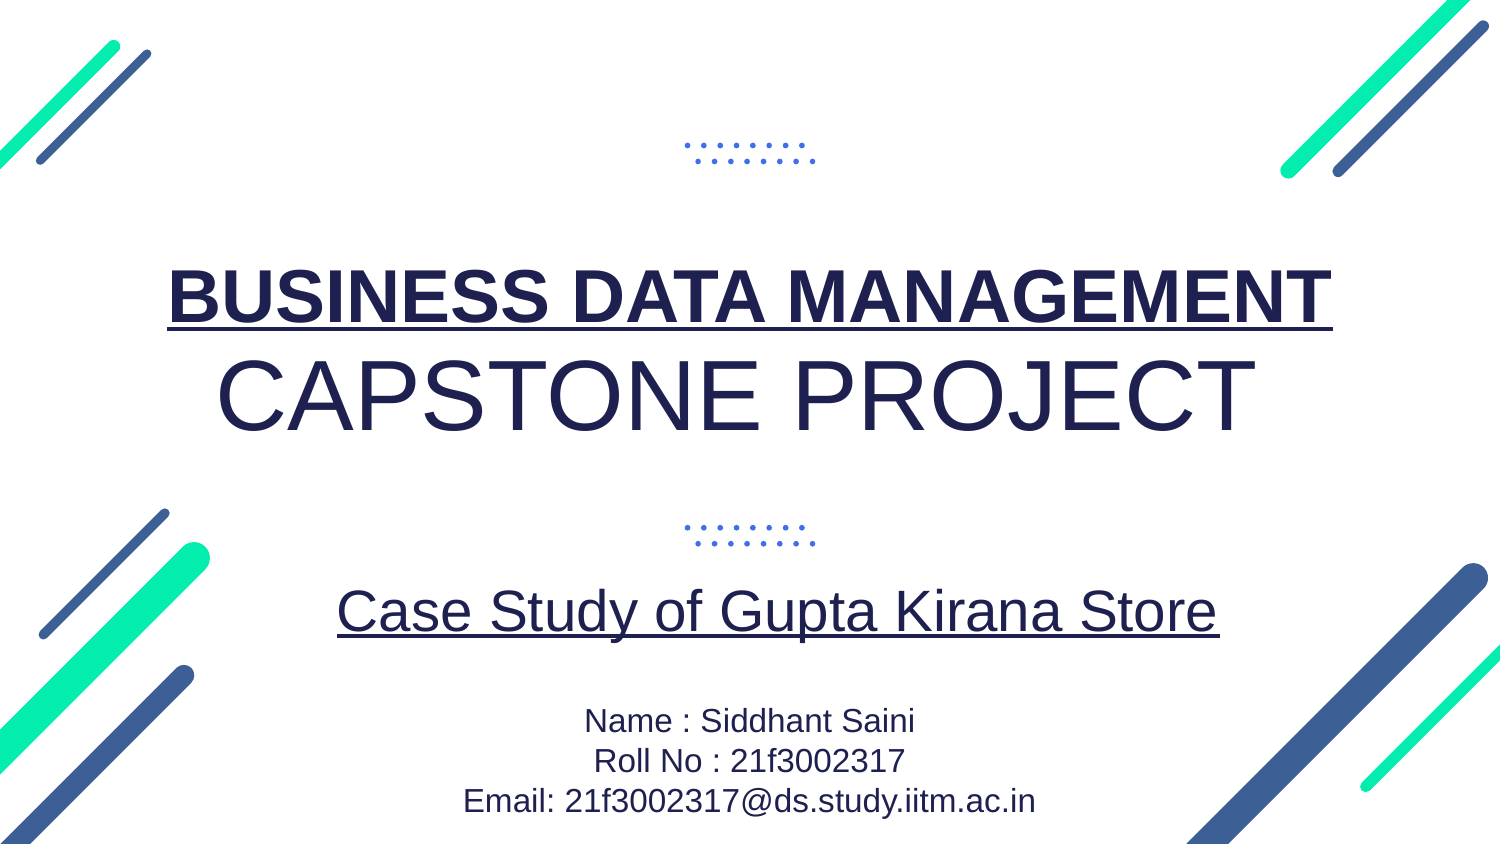

# BUSINESS DATA MANAGEMENT
CAPSTONE PROJECT

Case Study of Gupta Kirana Store
Name : Siddhant Saini
Roll No : 21f3002317
Email: 21f3002317@ds.study.iitm.ac.in